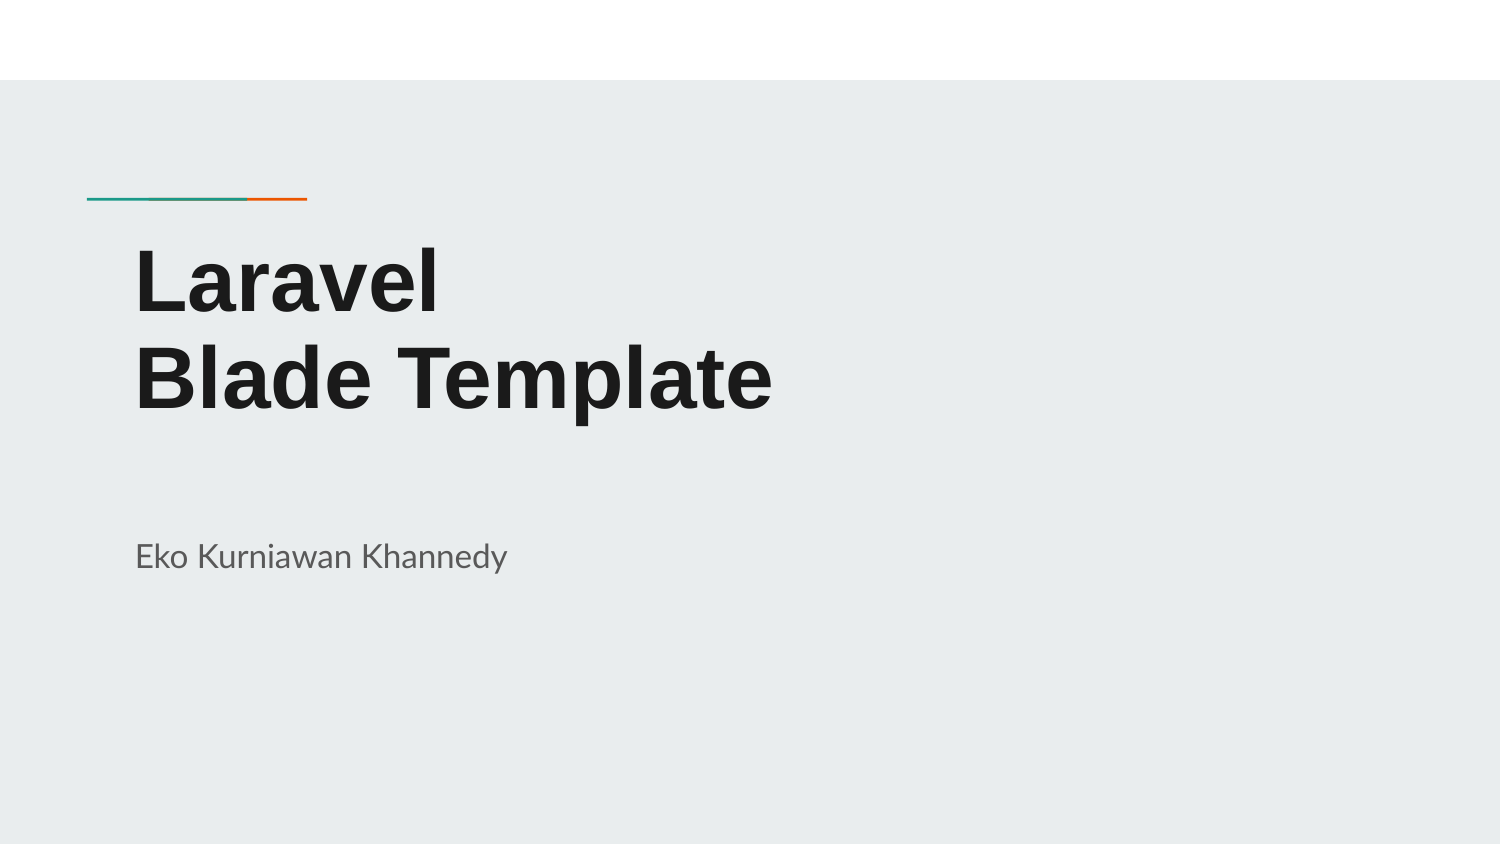

# Laravel
Blade Template
Eko Kurniawan Khannedy